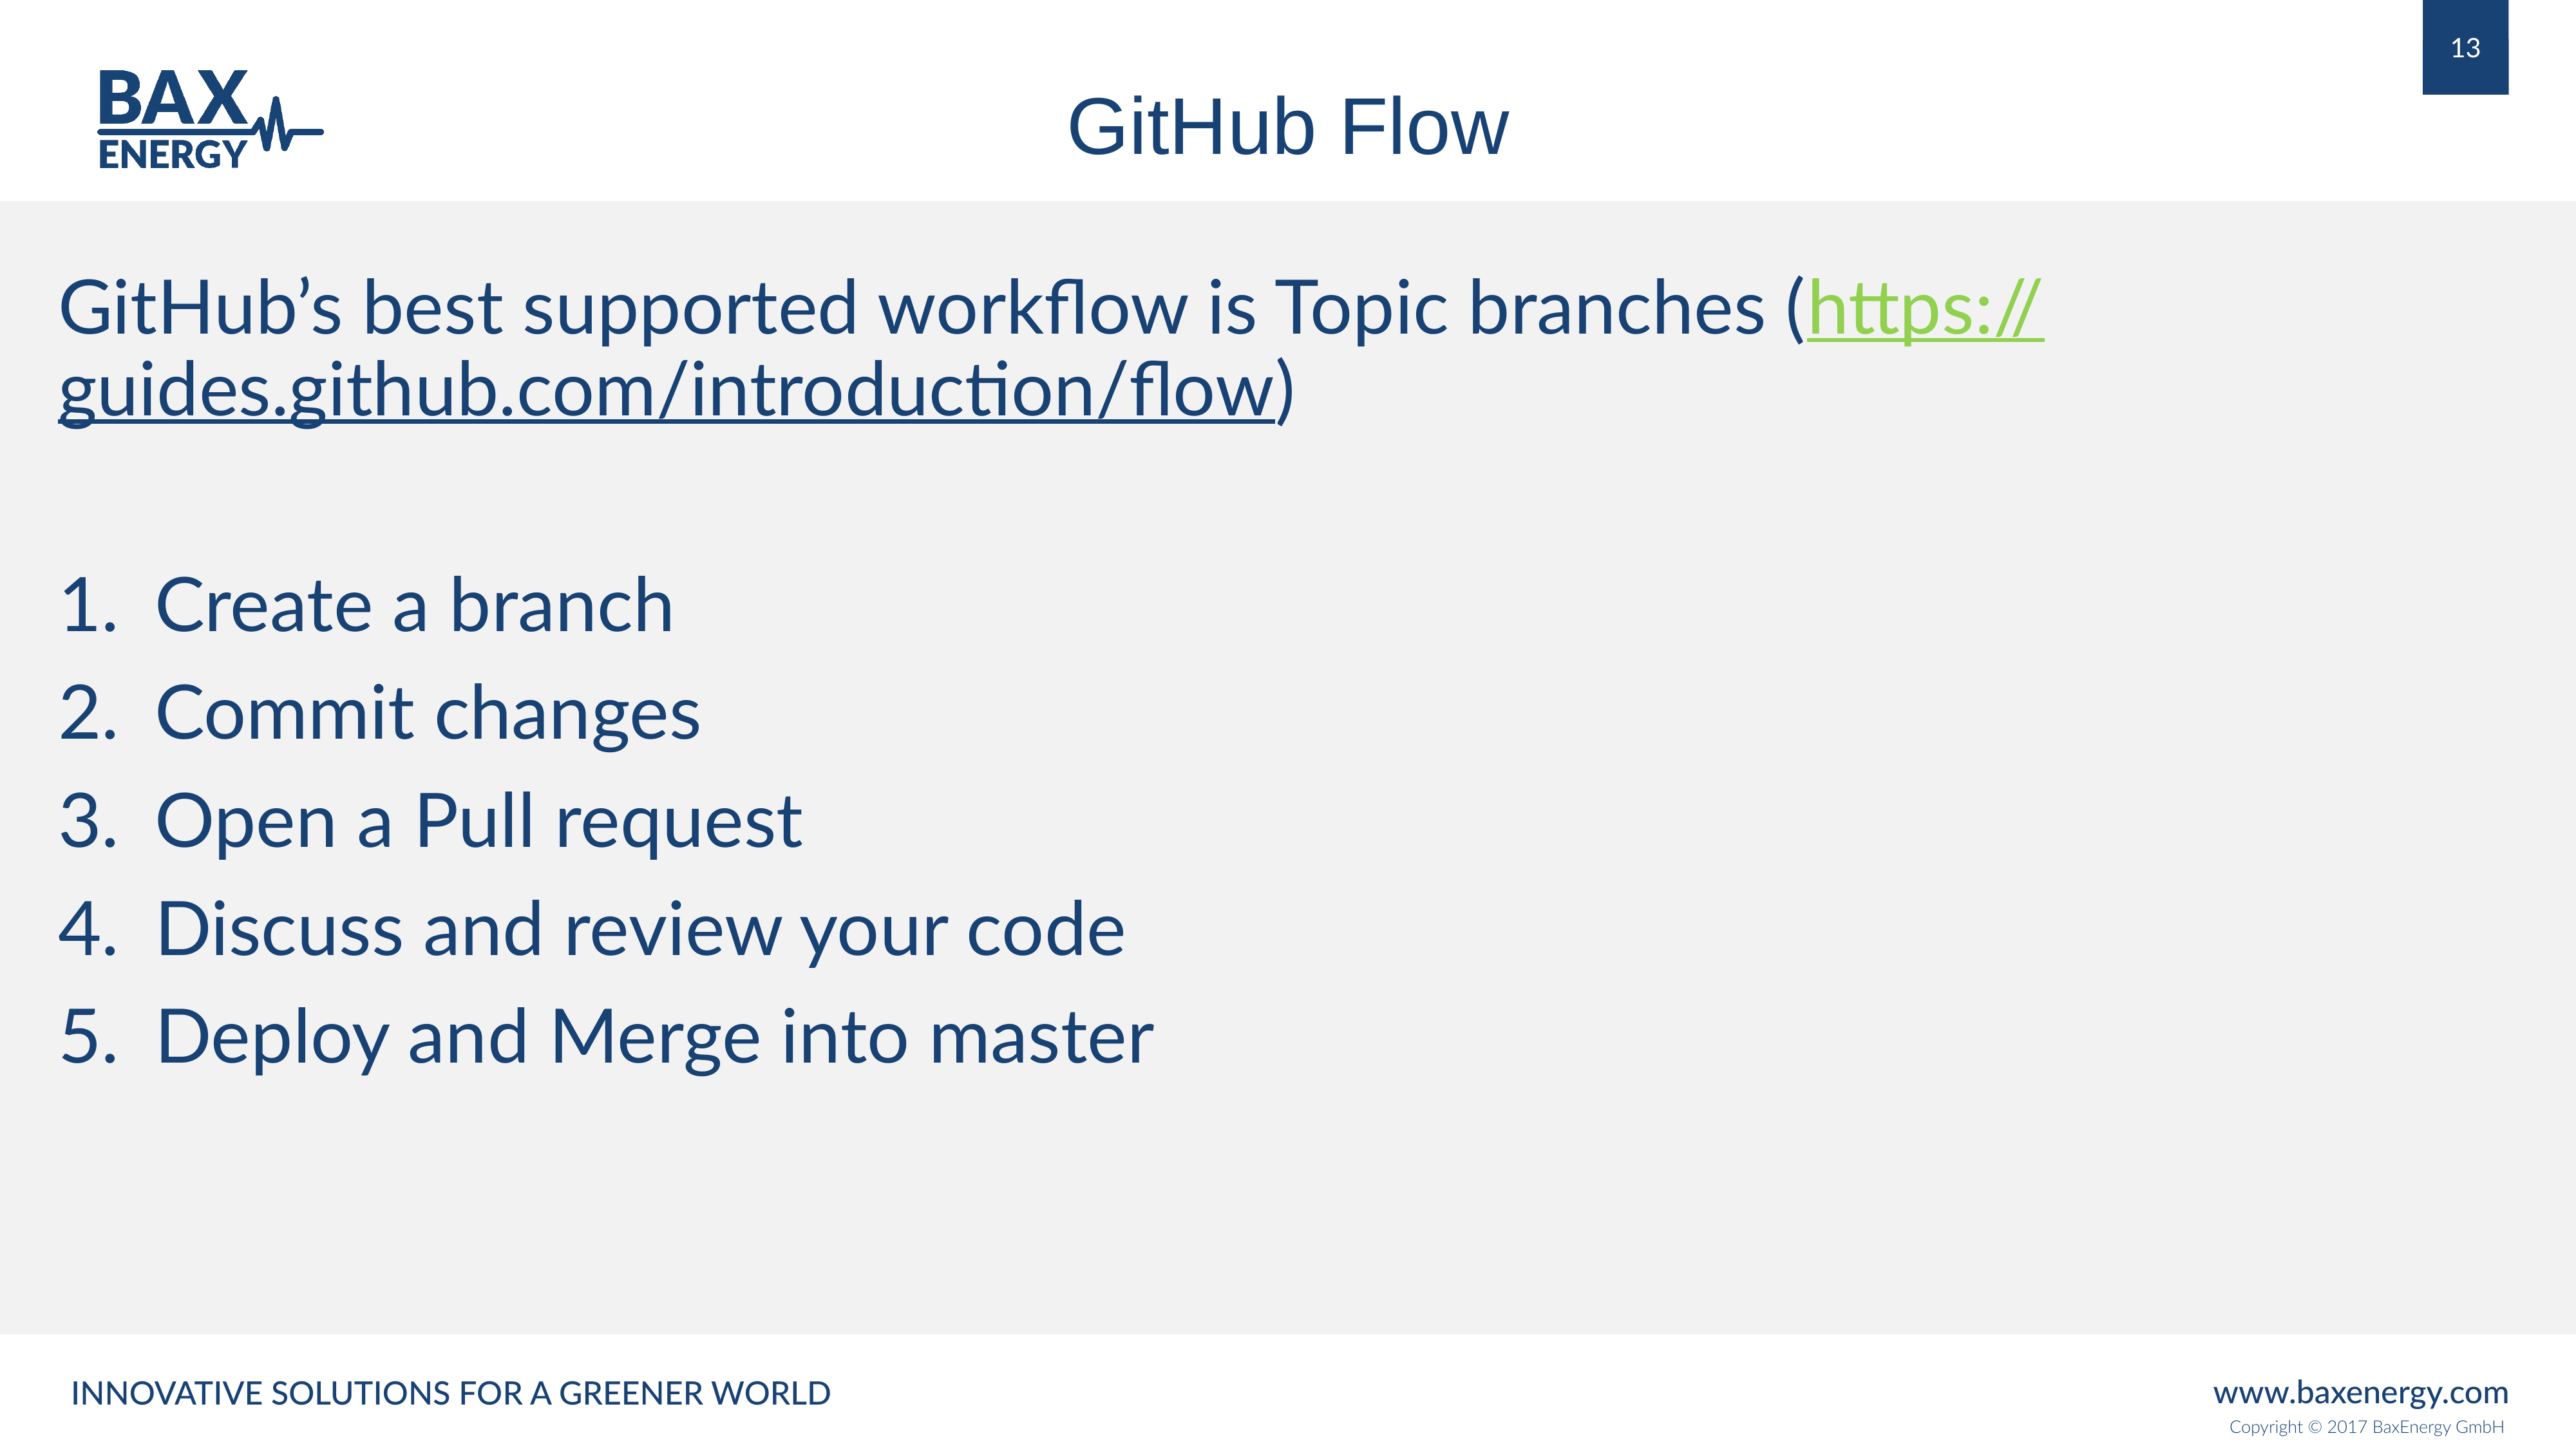

GitHub Flow
GitHub’s best supported workflow is Topic branches (https://guides.github.com/introduction/flow)

Create a branch
Commit changes
Open a Pull request
Discuss and review your code
Deploy and Merge into master